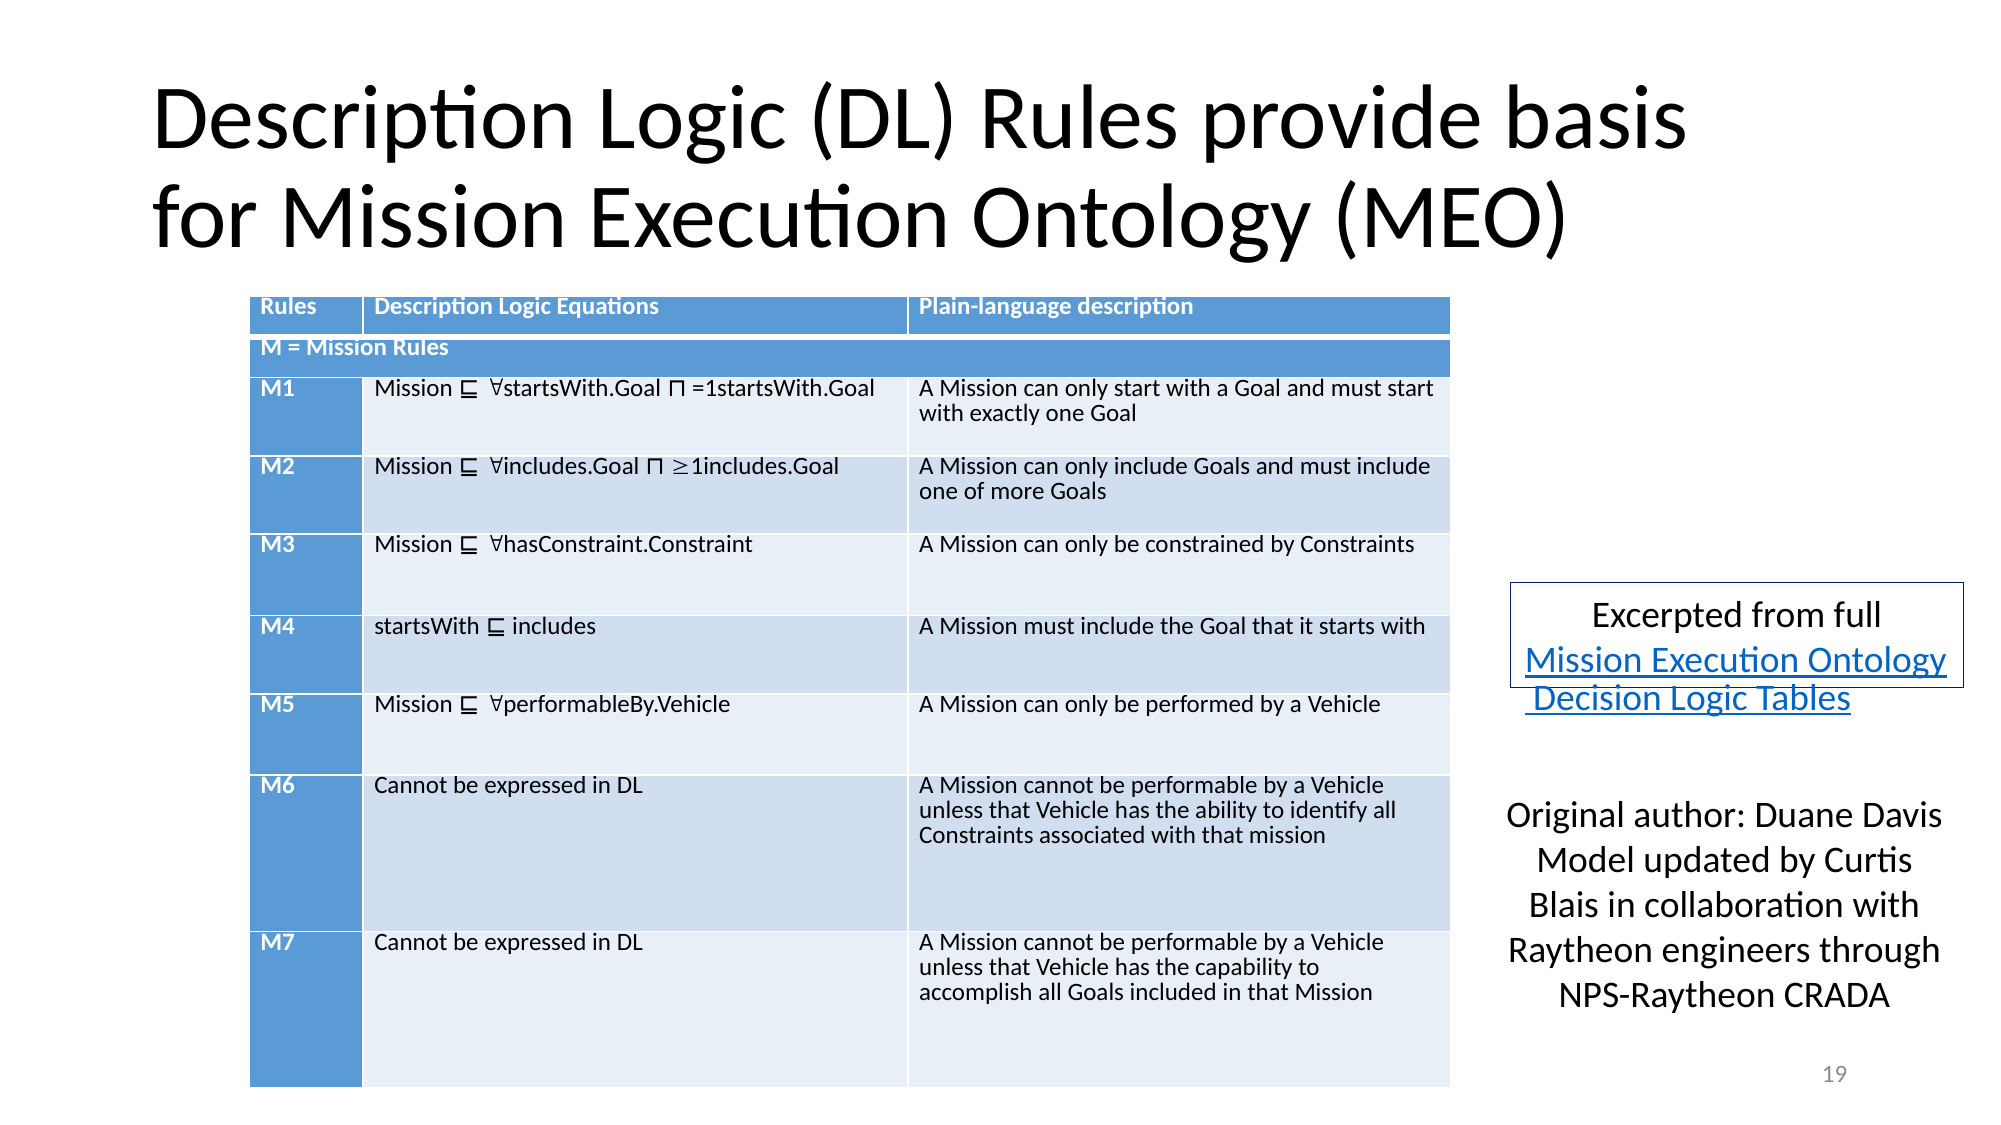

# Description Logic (DL) Rules provide basis for Mission Execution Ontology (MEO)
| Rules | Description Logic Equations | Plain-language description |
| --- | --- | --- |
| M = Mission Rules |  |  |
| M1 | Mission ⊑ ∀startsWith.Goal ⊓ =1startsWith.Goal | A Mission can only start with a Goal and must start with exactly one Goal |
| M2 | Mission ⊑ ∀includes.Goal ⊓ ≥1includes.Goal | A Mission can only include Goals and must include one of more Goals |
| M3 | Mission ⊑ ∀hasConstraint.Constraint | A Mission can only be constrained by Constraints |
| M4 | startsWith ⊑ includes | A Mission must include the Goal that it starts with |
| M5 | Mission ⊑ ∀performableBy.Vehicle | A Mission can only be performed by a Vehicle |
| M6 | Cannot be expressed in DL | A Mission cannot be performable by a Vehicle unless that Vehicle has the ability to identify all Constraints associated with that mission |
| M7 | Cannot be expressed in DL | A Mission cannot be performable by a Vehicle unless that Vehicle has the capability to accomplish all Goals included in that Mission |
Excerpted from full
Mission Execution Ontology Decision Logic Tables
Original author: Duane Davis
Model updated by Curtis Blais in collaboration with Raytheon engineers through NPS-Raytheon CRADA
19